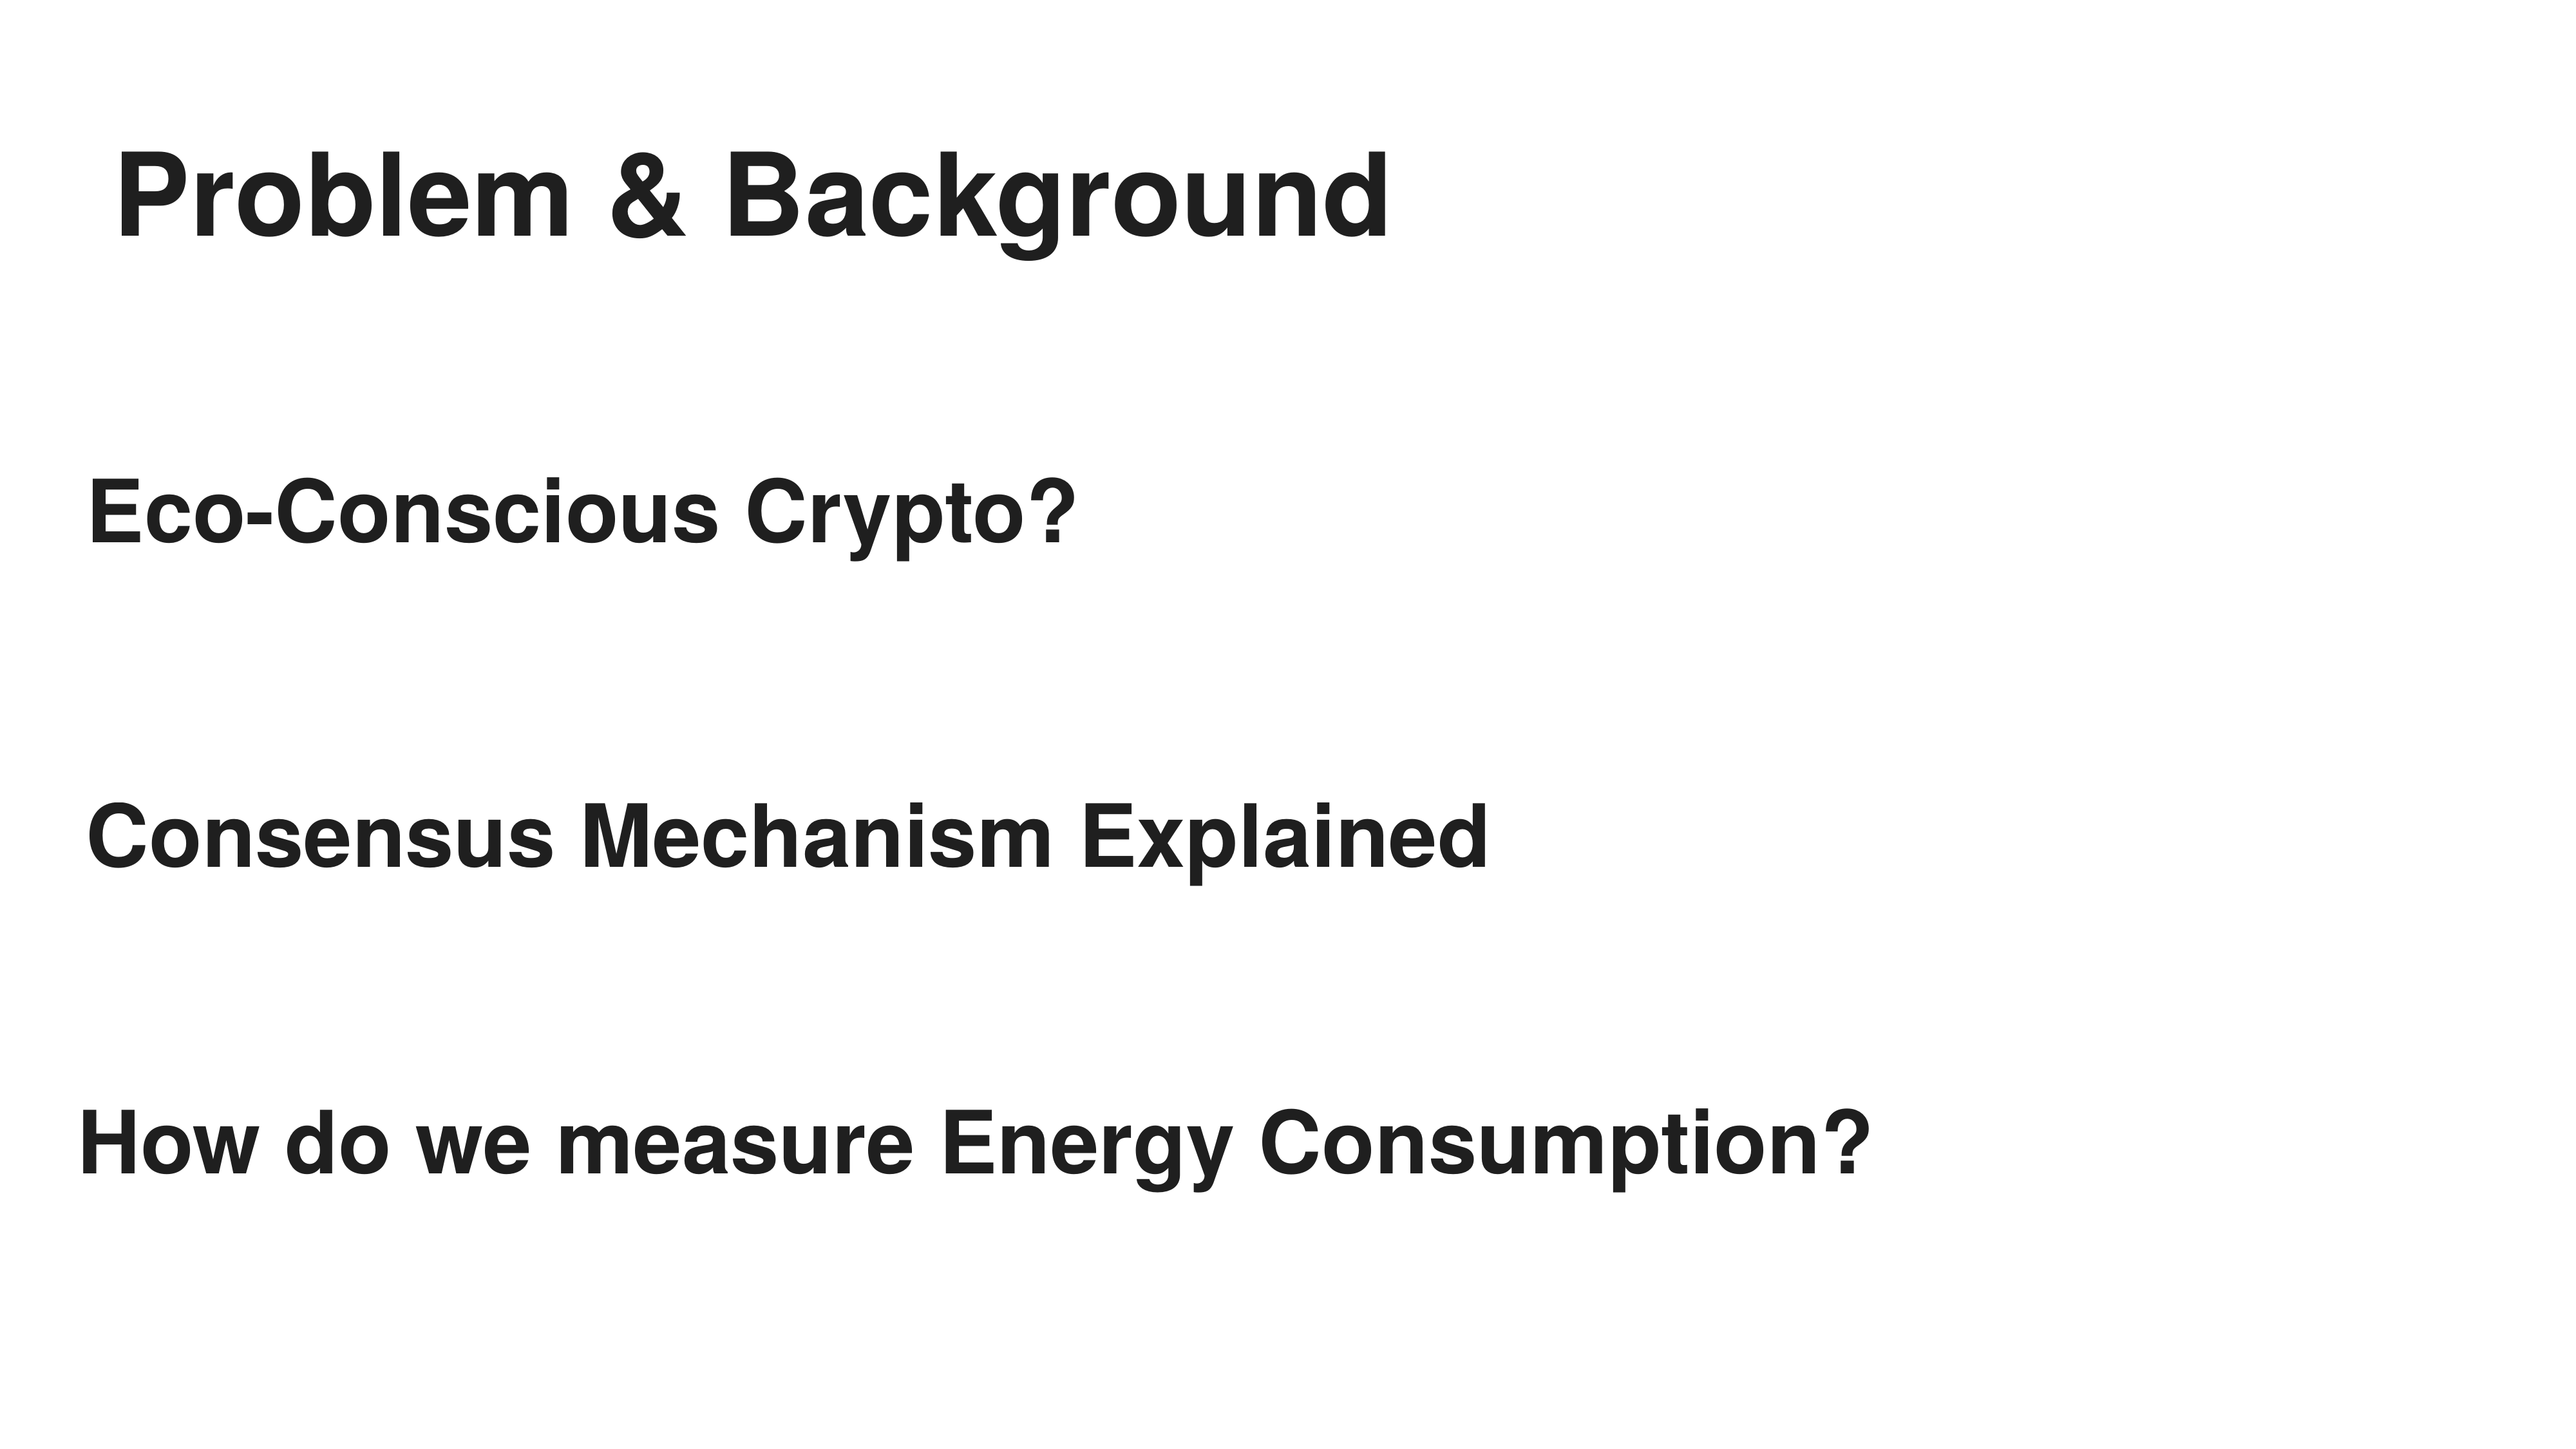

Problem & Background
# Eco-Conscious Crypto?

Consensus Mechanism Explained
How do we measure Energy Consumption?